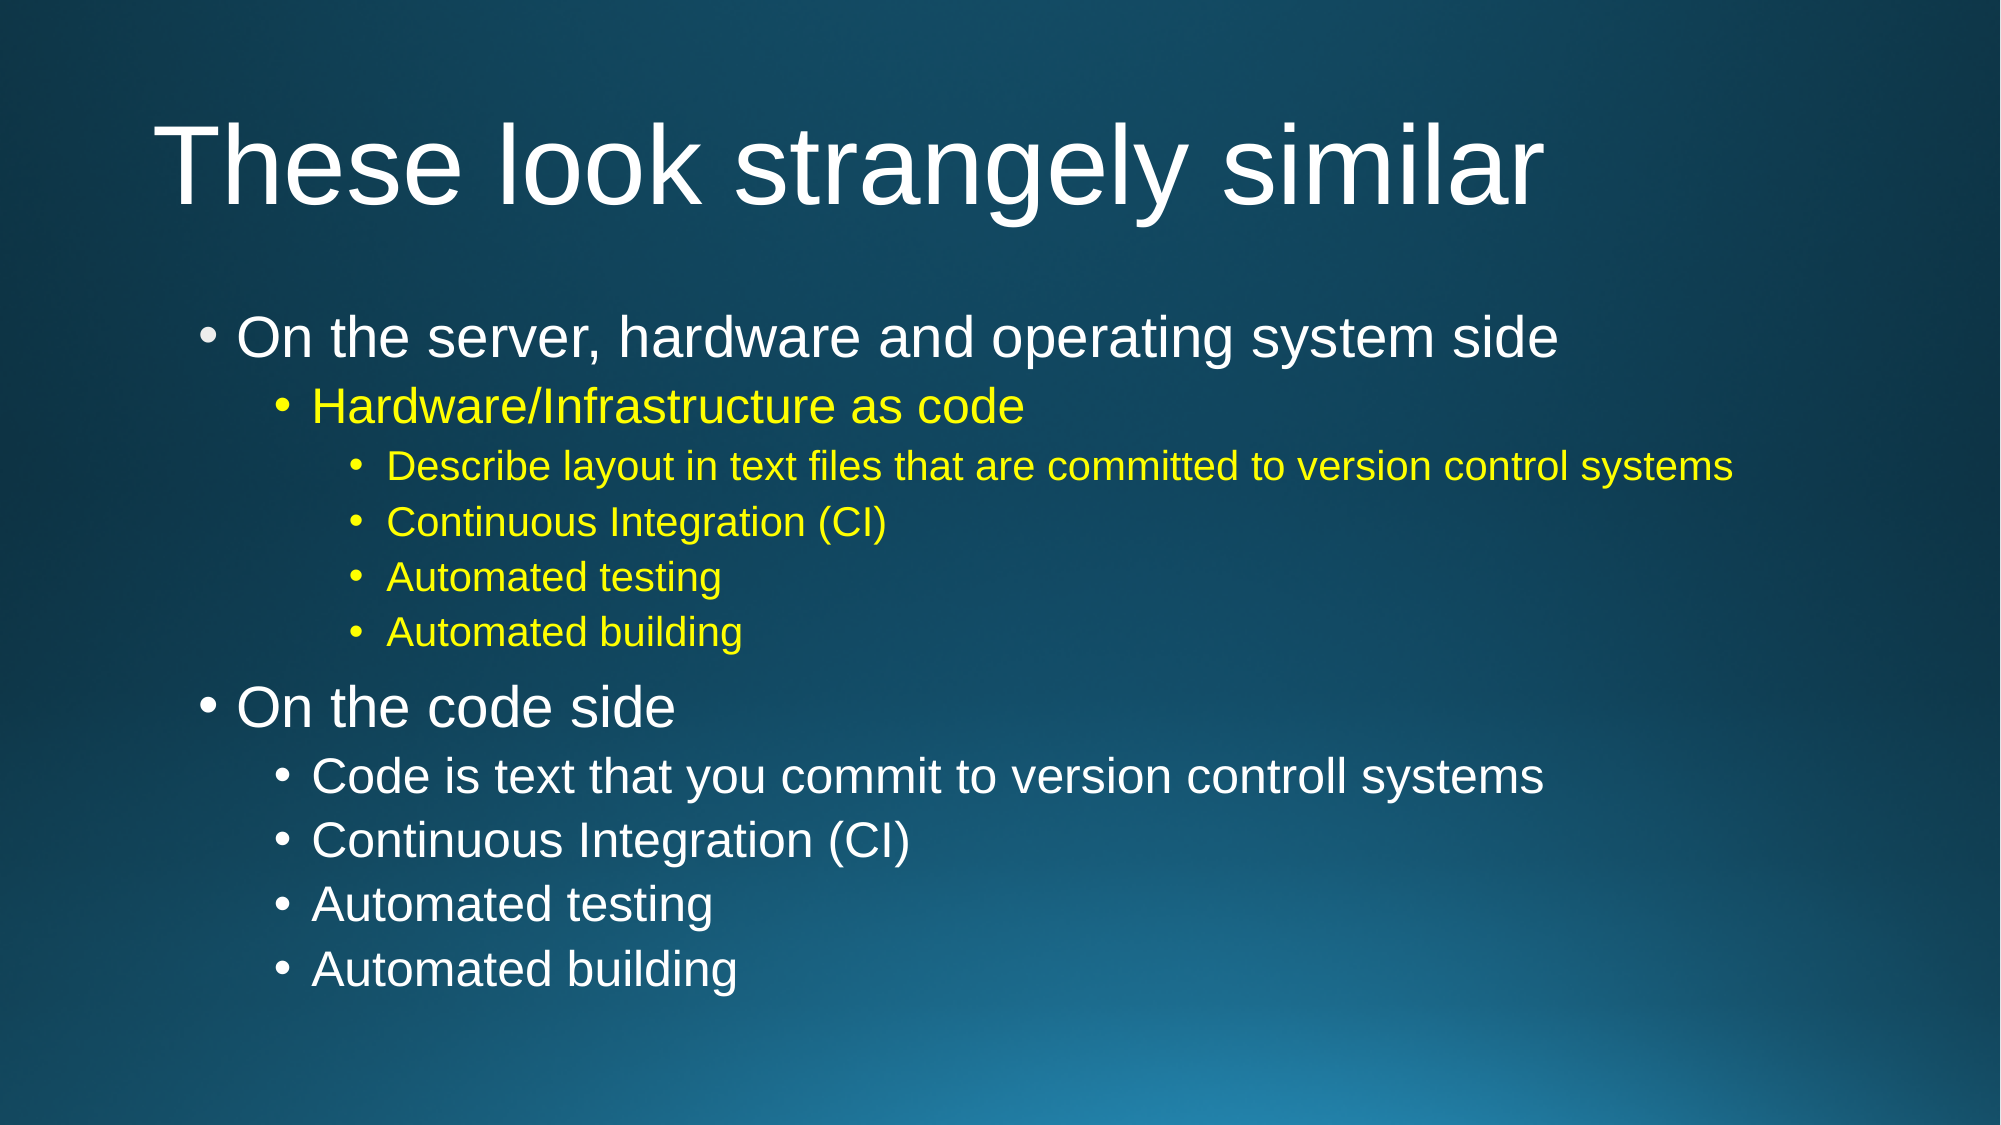

# These look strangely similar
On the server, hardware and operating system side
Hardware/Infrastructure as code
Describe layout in text files that are committed to version control systems
Continuous Integration (CI)
Automated testing
Automated building
On the code side
Code is text that you commit to version controll systems
Continuous Integration (CI)
Automated testing
Automated building